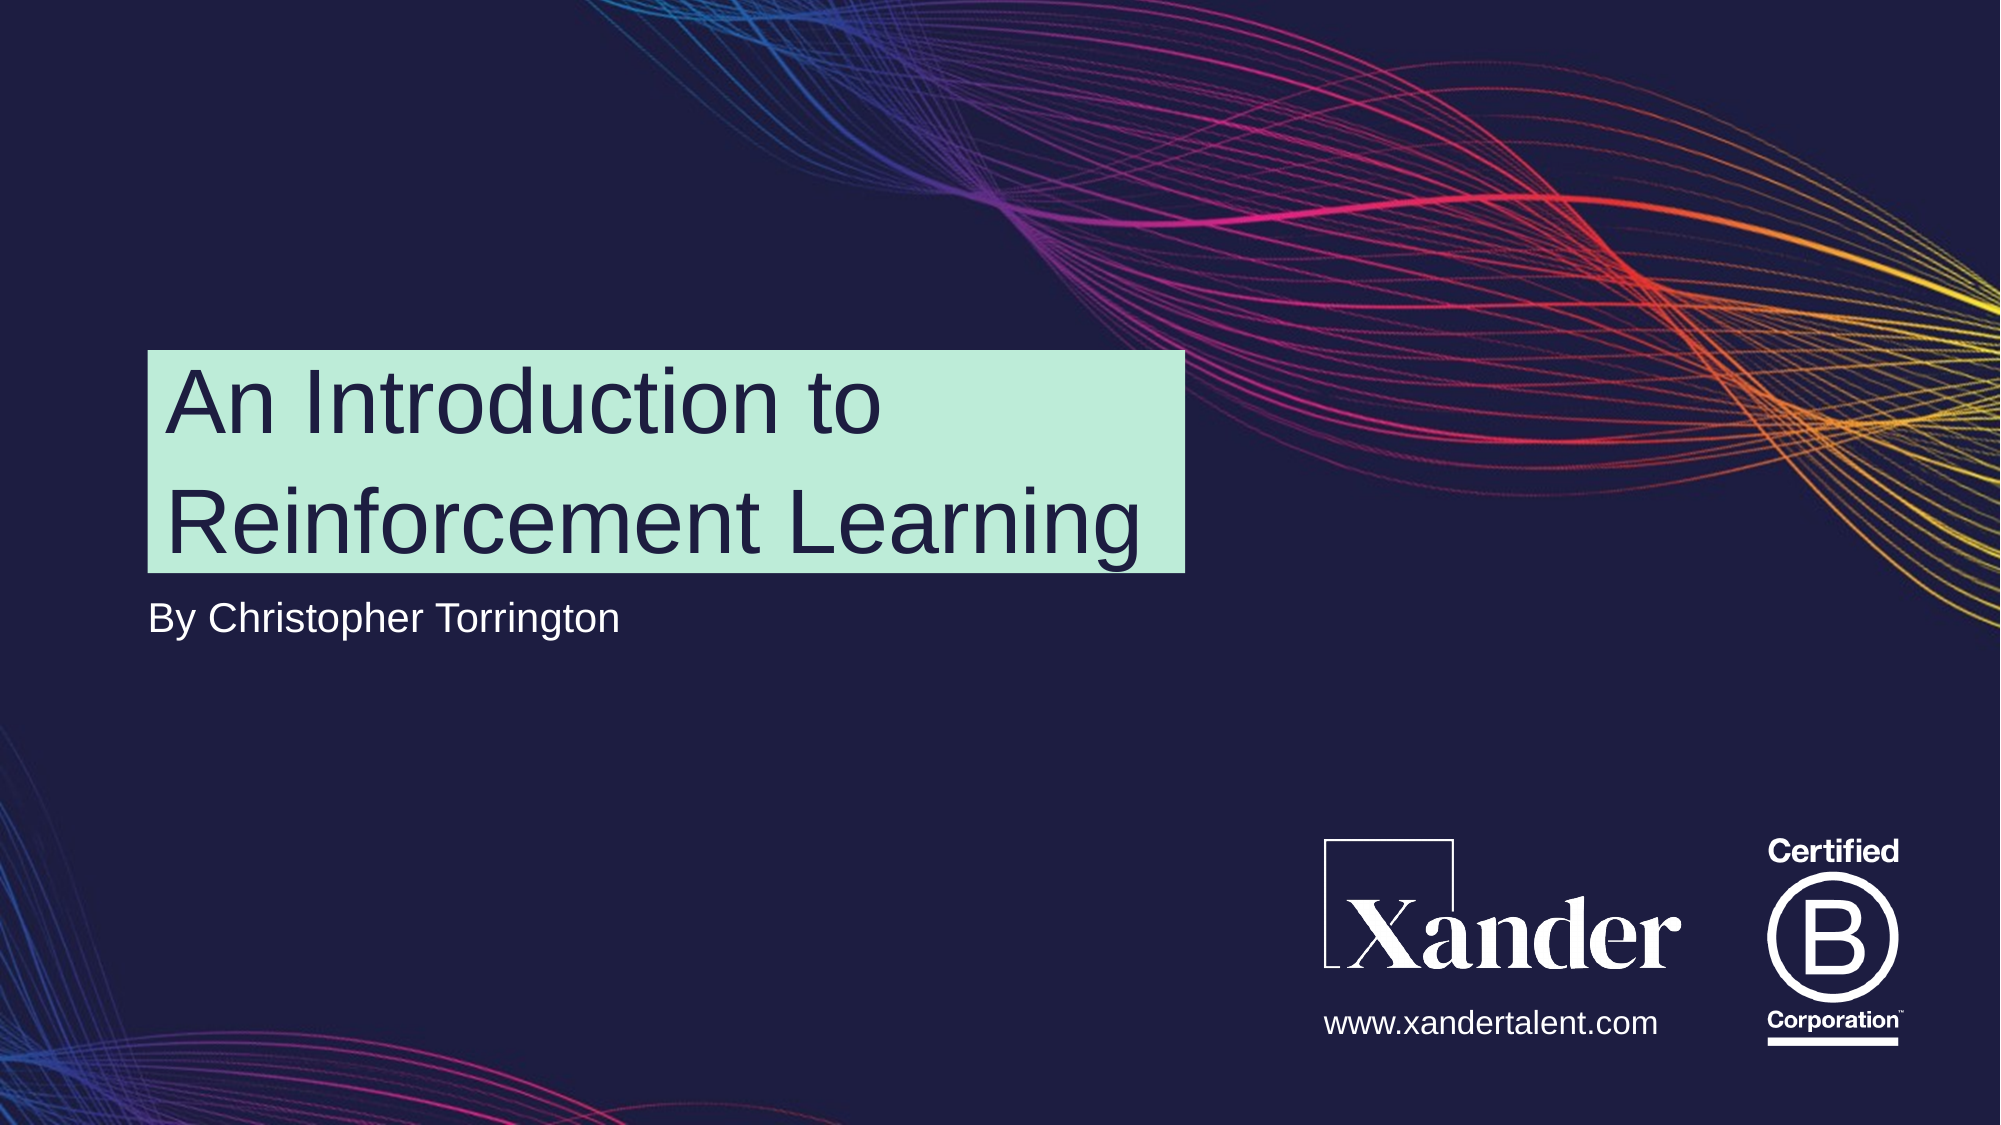

An Introduction to
Reinforcement Learning
By Christopher Torrington